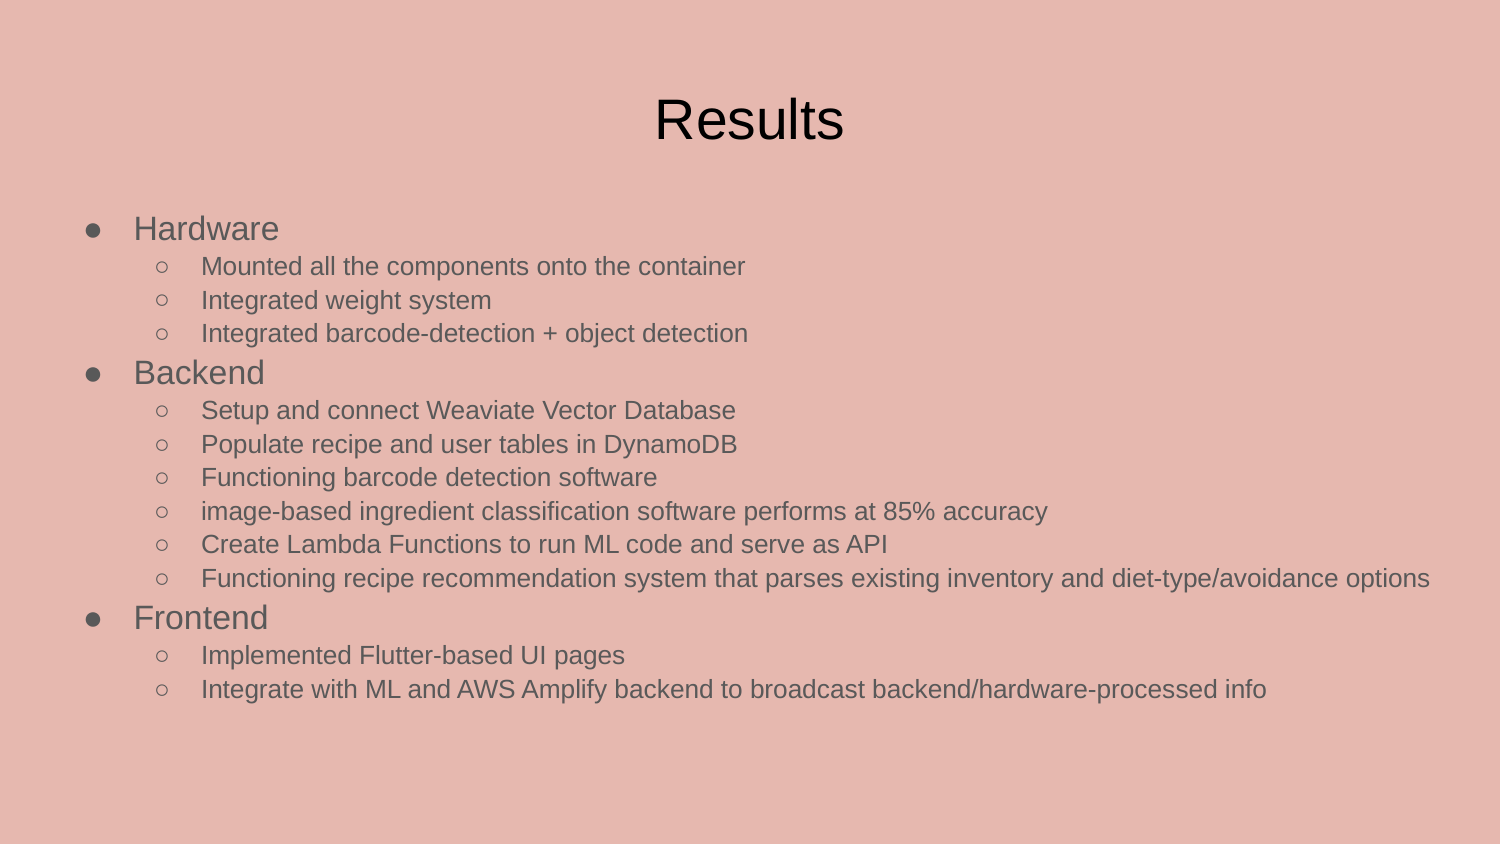

# Results
Hardware
Mounted all the components onto the container
Integrated weight system
Integrated barcode-detection + object detection
Backend
Setup and connect Weaviate Vector Database
Populate recipe and user tables in DynamoDB
Functioning barcode detection software
image-based ingredient classification software performs at 85% accuracy
Create Lambda Functions to run ML code and serve as API
Functioning recipe recommendation system that parses existing inventory and diet-type/avoidance options
Frontend
Implemented Flutter-based UI pages
Integrate with ML and AWS Amplify backend to broadcast backend/hardware-processed info